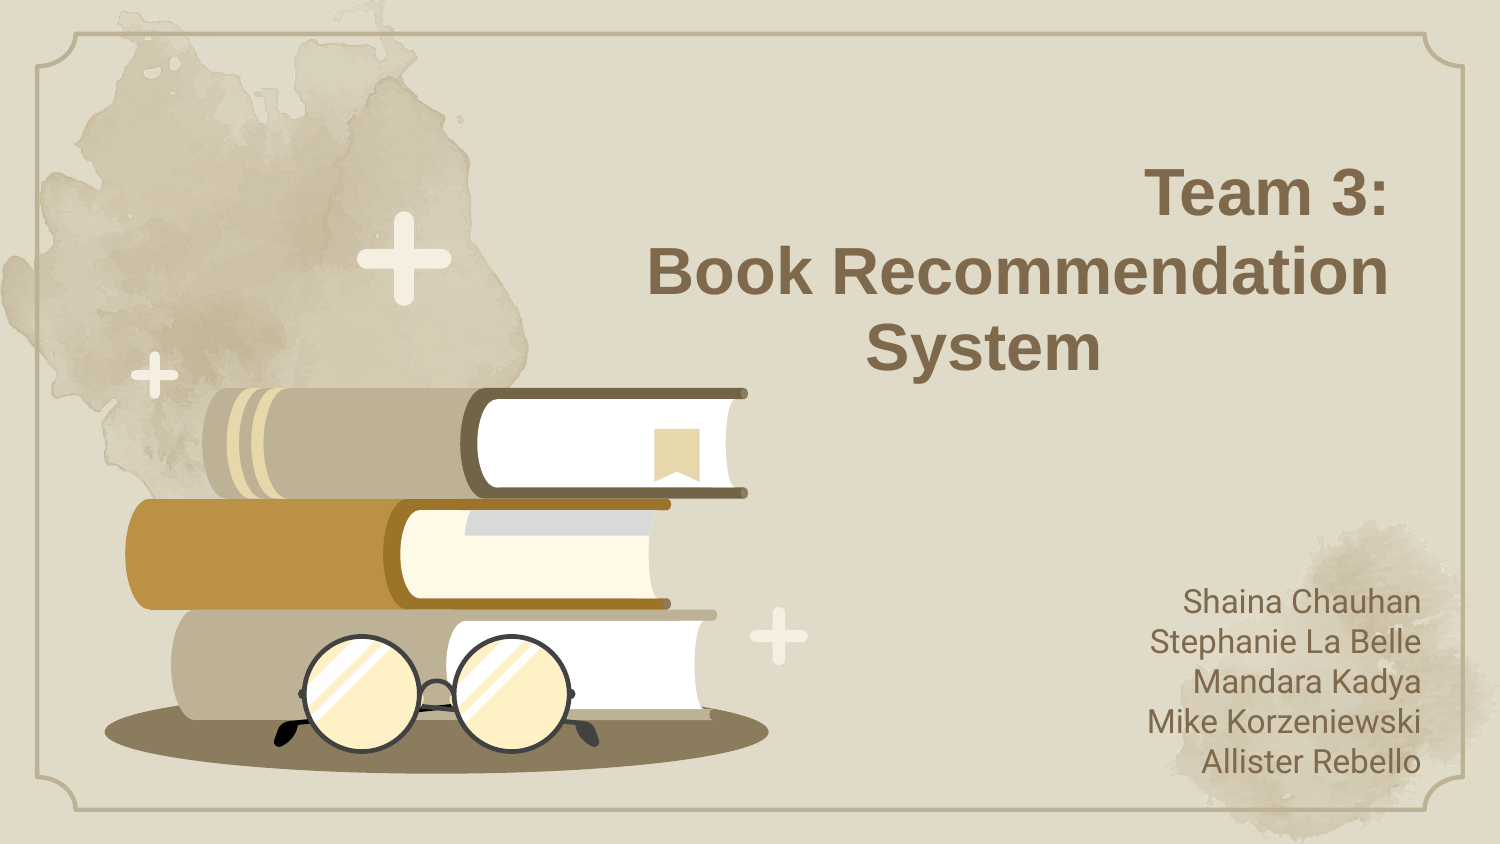

# Team 3: Book Recommendation

System

Shaina Chauhan
Stephanie La Belle
Mandara Kadya
Mike Korzeniewski
Allister Rebello